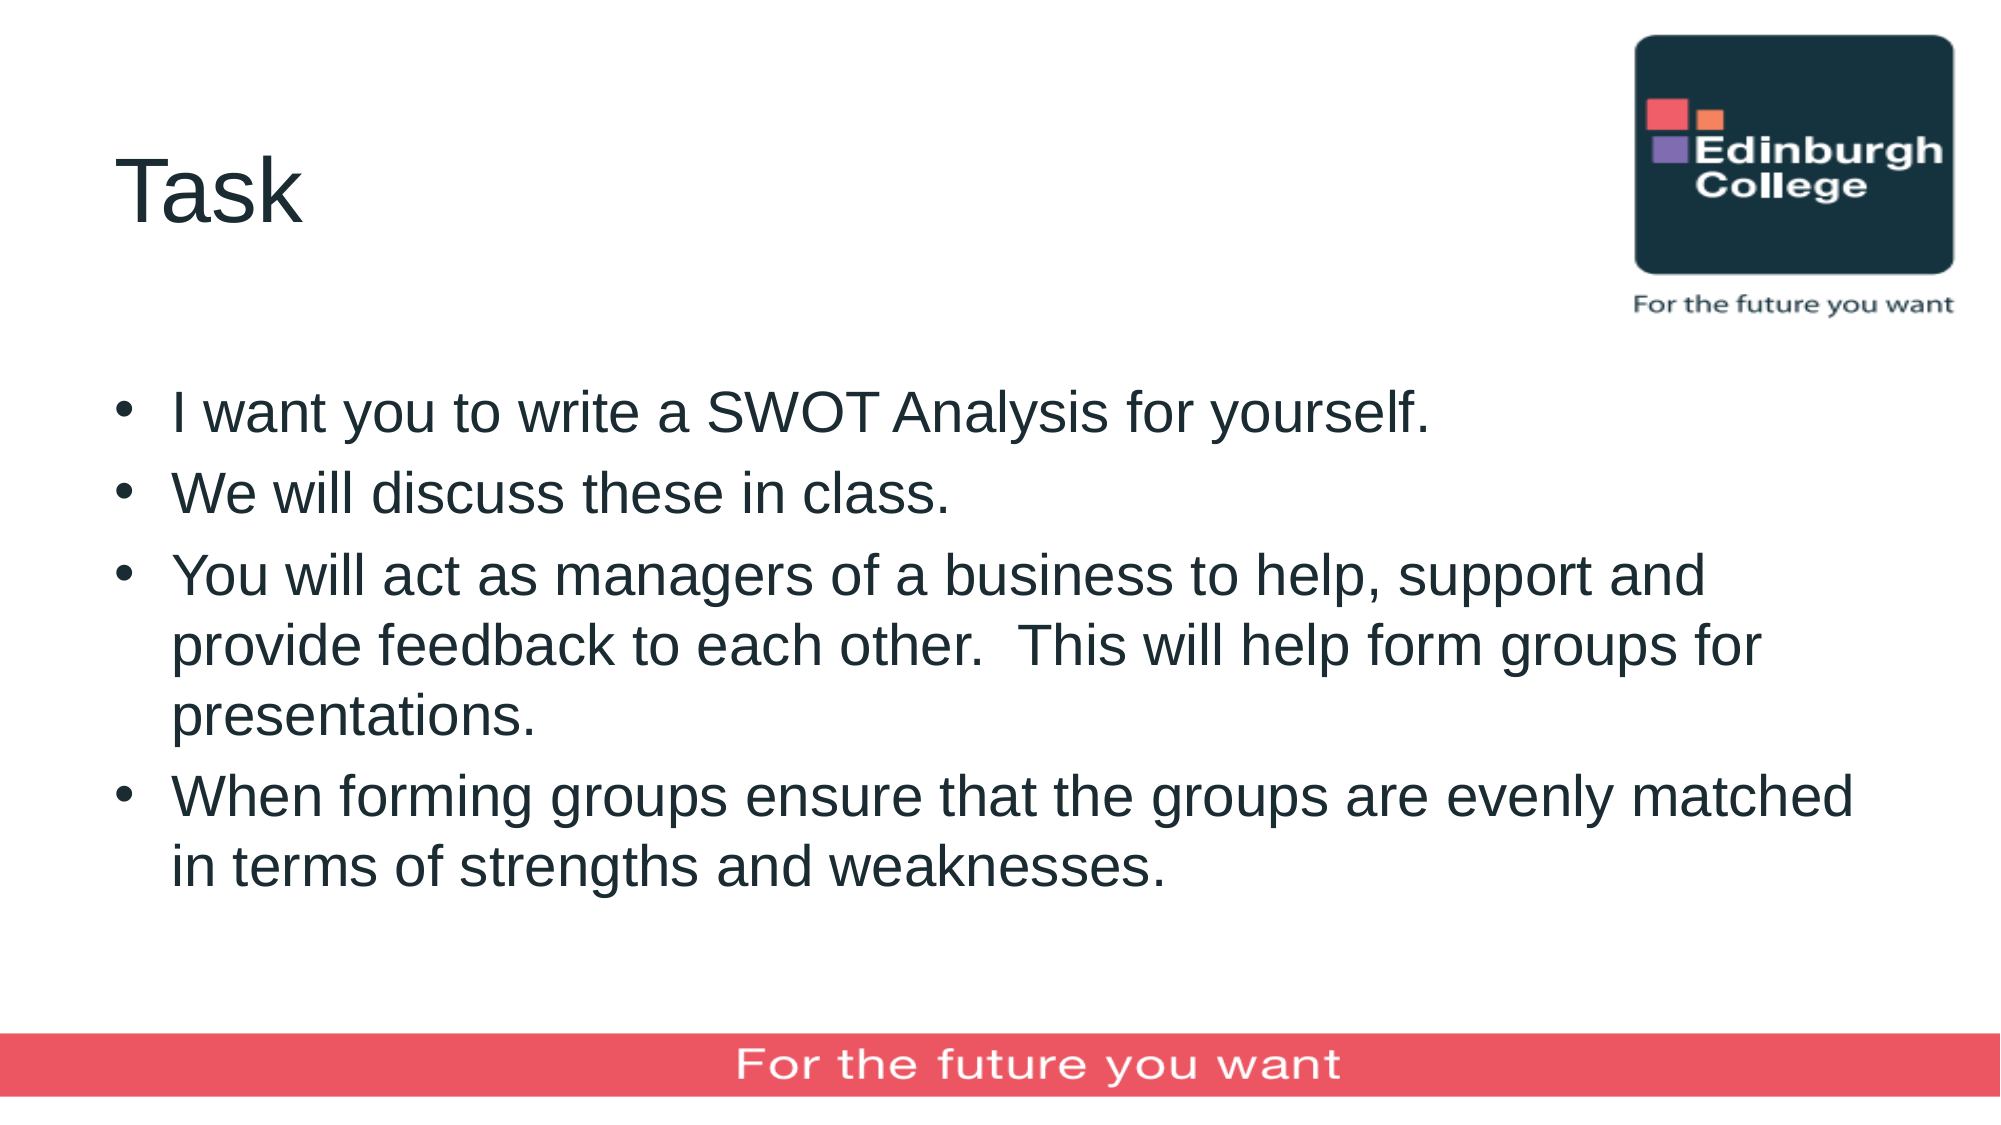

# Task
I want you to write a SWOT Analysis for yourself.
We will discuss these in class.
You will act as managers of a business to help, support and provide feedback to each other.  This will help form groups for presentations.
When forming groups ensure that the groups are evenly matched in terms of strengths and weaknesses.